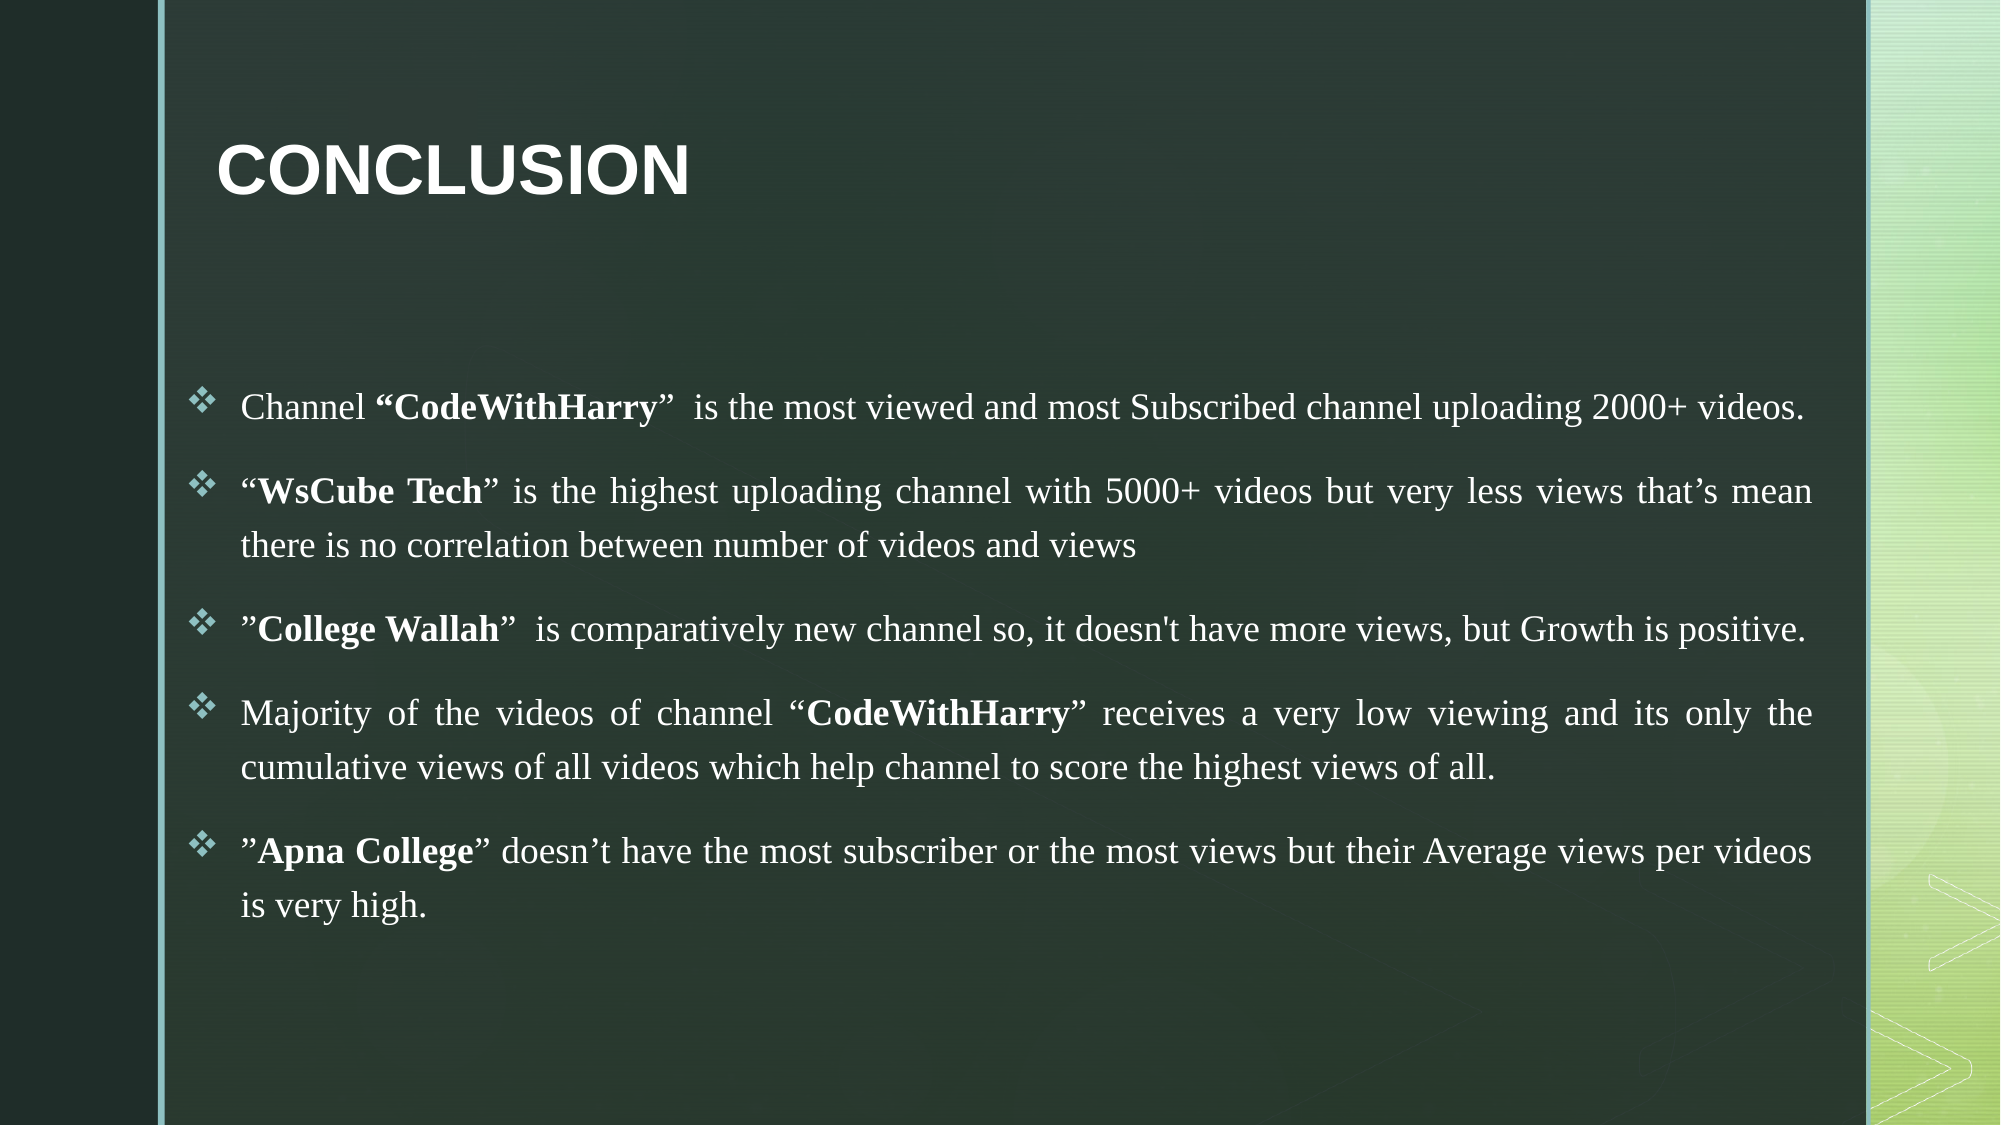

# CONCLUSION
Channel “CodeWithHarry”  is the most viewed and most Subscribed channel uploading 2000+ videos.
“WsCube Tech” is the highest uploading channel with 5000+ videos but very less views that’s mean there is no correlation between number of videos and views
”College Wallah”  is comparatively new channel so, it doesn't have more views, but Growth is positive.
Majority of the videos of channel “CodeWithHarry” receives a very low viewing and its only the cumulative views of all videos which help channel to score the highest views of all.
”Apna College” doesn’t have the most subscriber or the most views but their Average views per videos is very high.